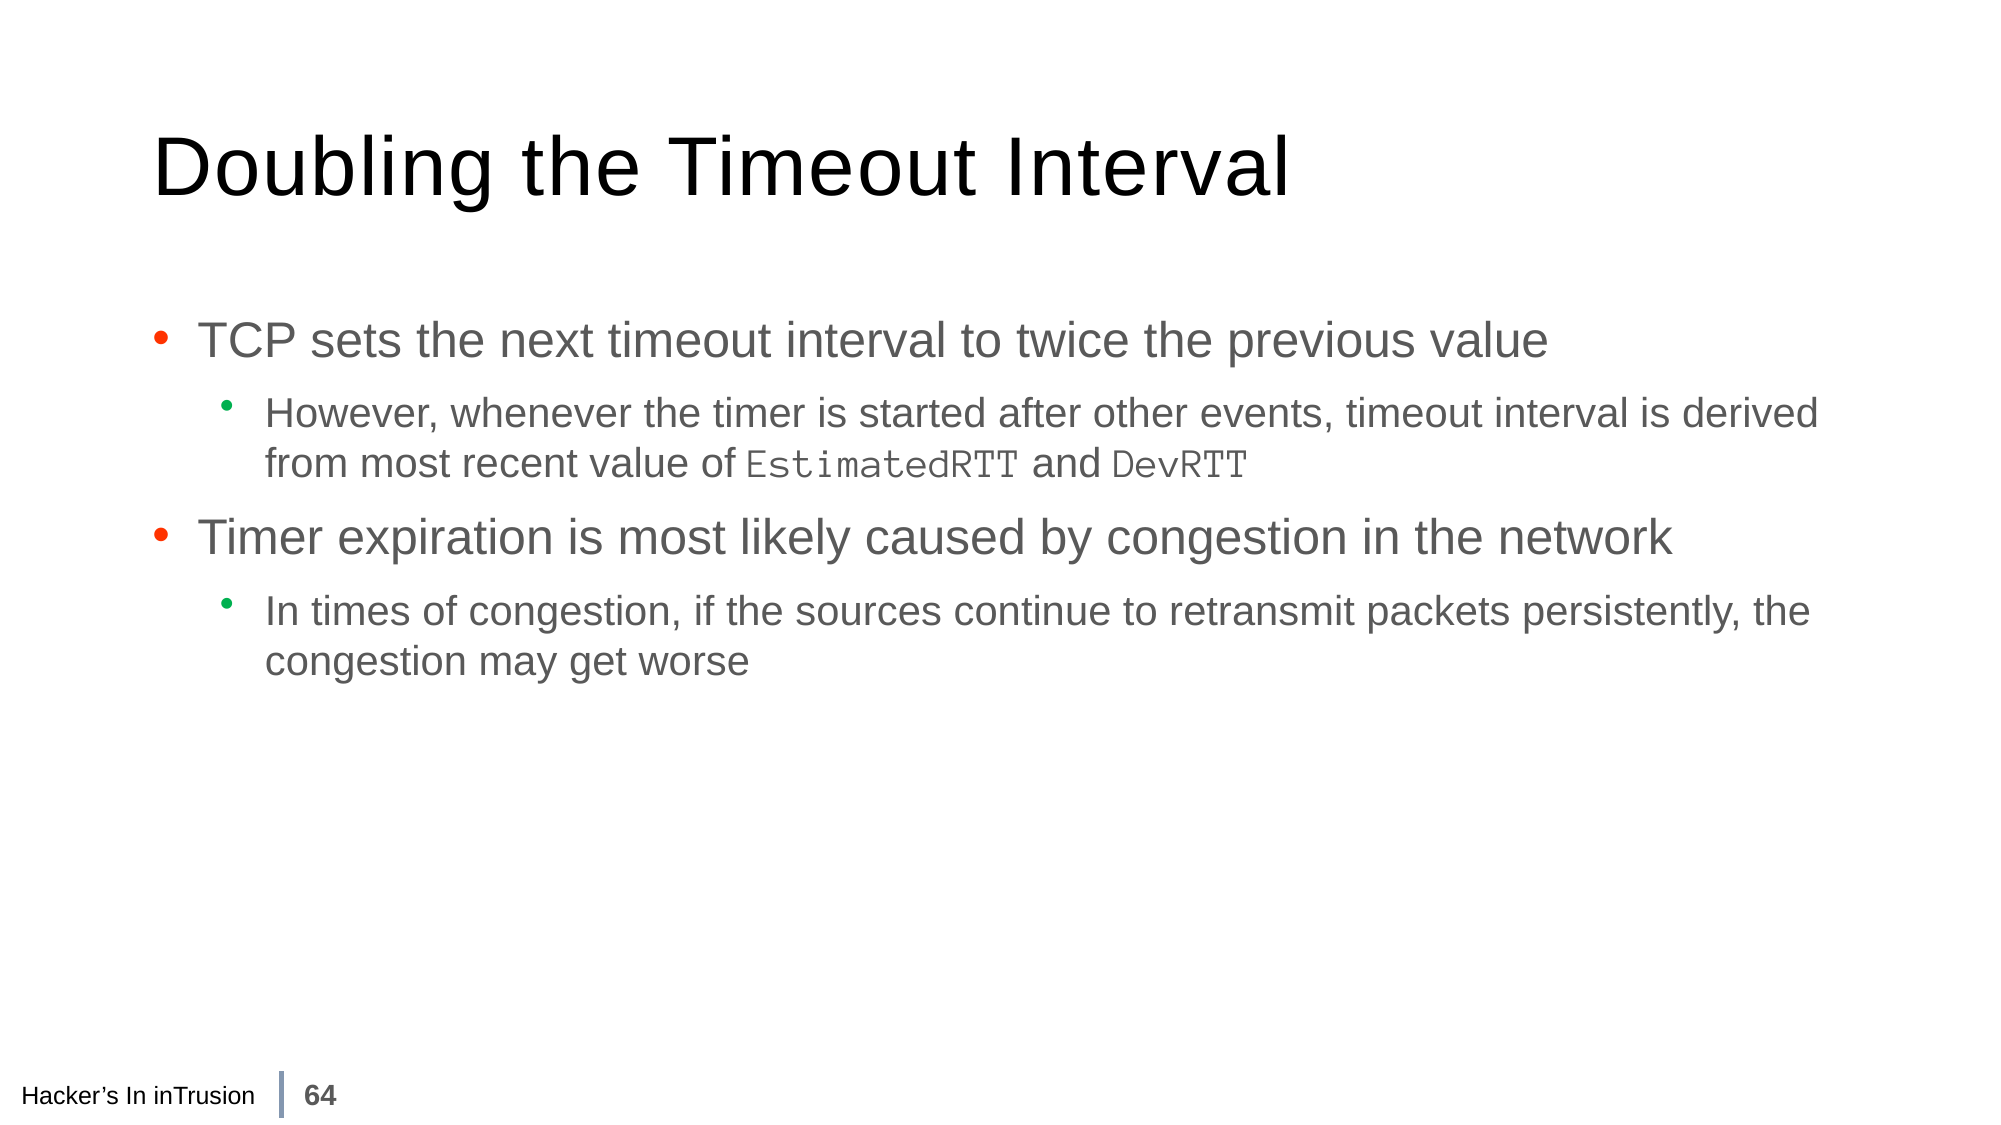

# Doubling the Timeout Interval
TCP sets the next timeout interval to twice the previous value
However, whenever the timer is started after other events, timeout interval is derived from most recent value of EstimatedRTT and DevRTT
Timer expiration is most likely caused by congestion in the network
In times of congestion, if the sources continue to retransmit packets persistently, the congestion may get worse